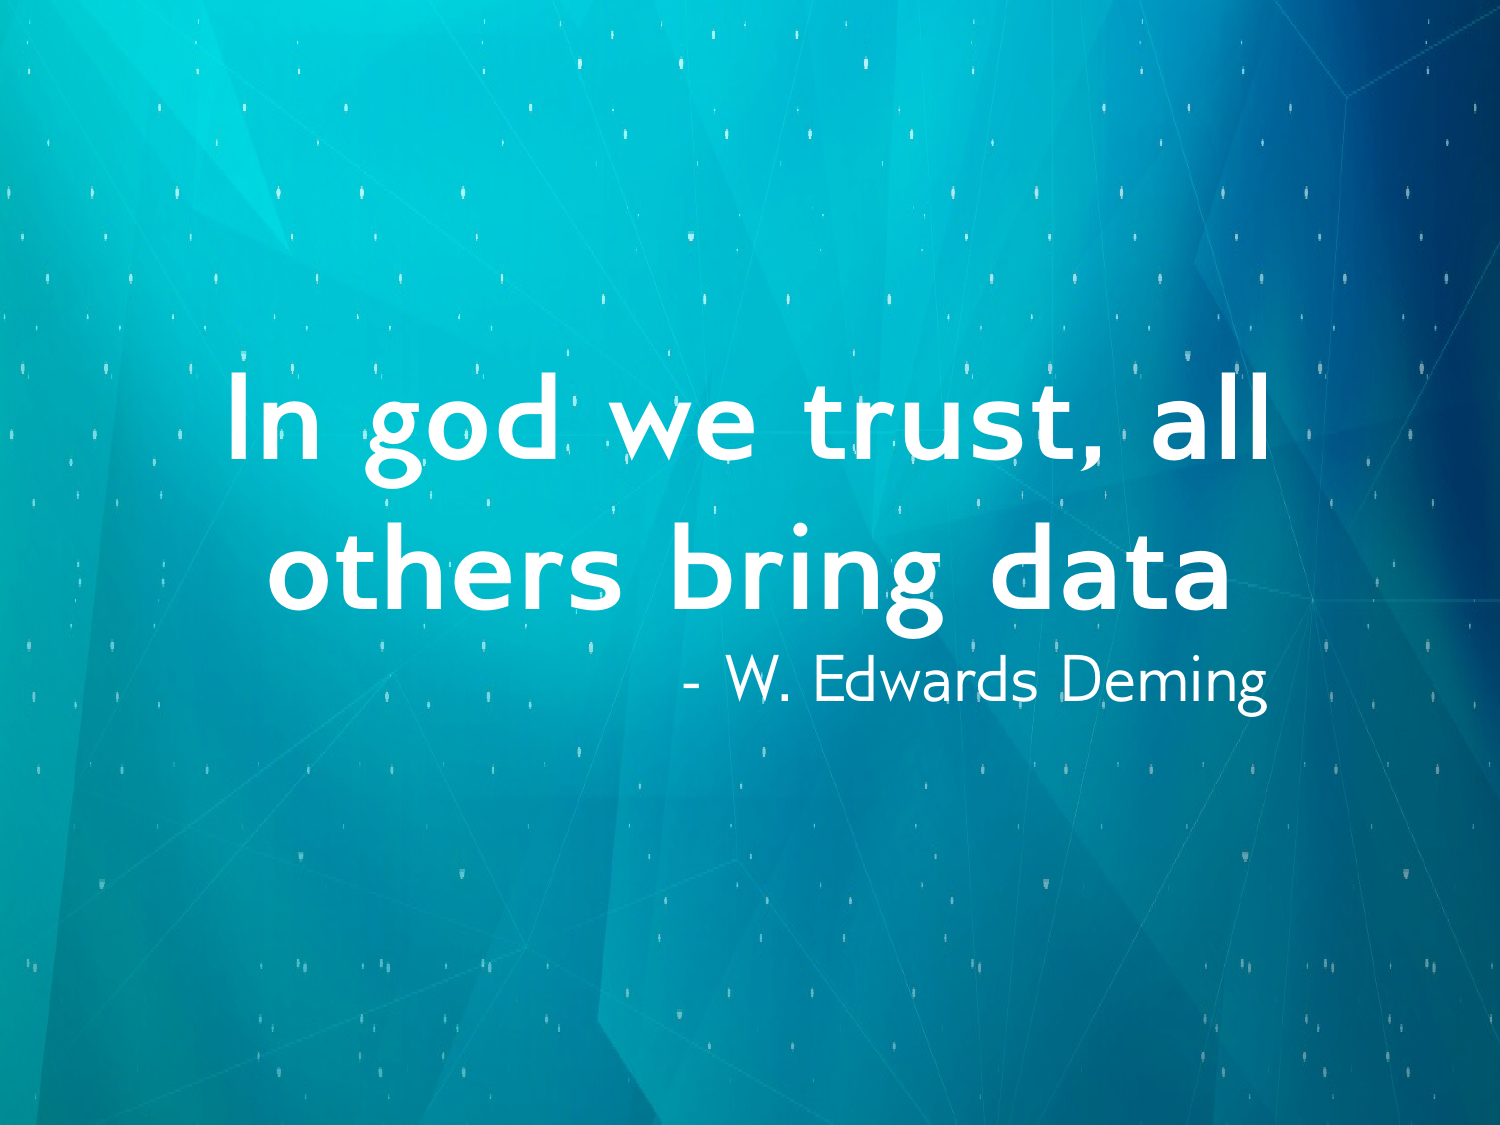

In god we trust, all others bring data
			- W. Edwards Deming